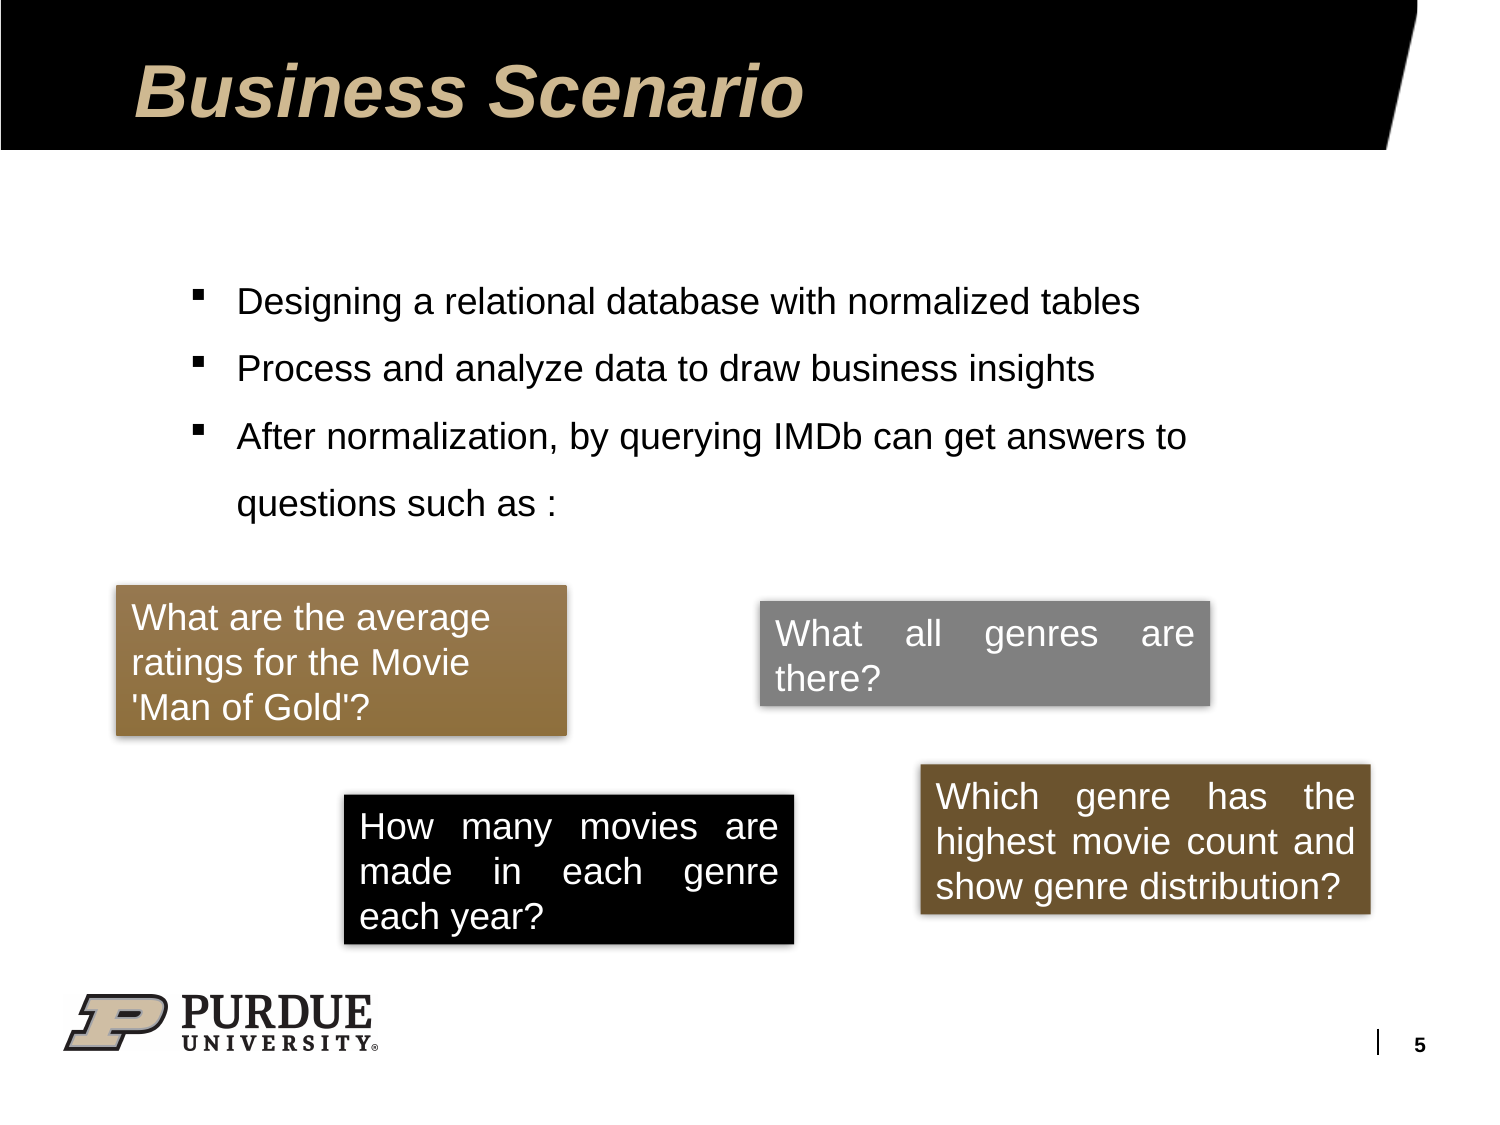

# Business Scenario
Designing a relational database with normalized tables
Process and analyze data to draw business insights
After normalization, by querying IMDb can get answers to questions such as :
What are the average ratings for the Movie 'Man of Gold'?
What all genres are there?
Which genre has the highest movie count and show genre distribution?
How many movies are made in each genre each year?
5